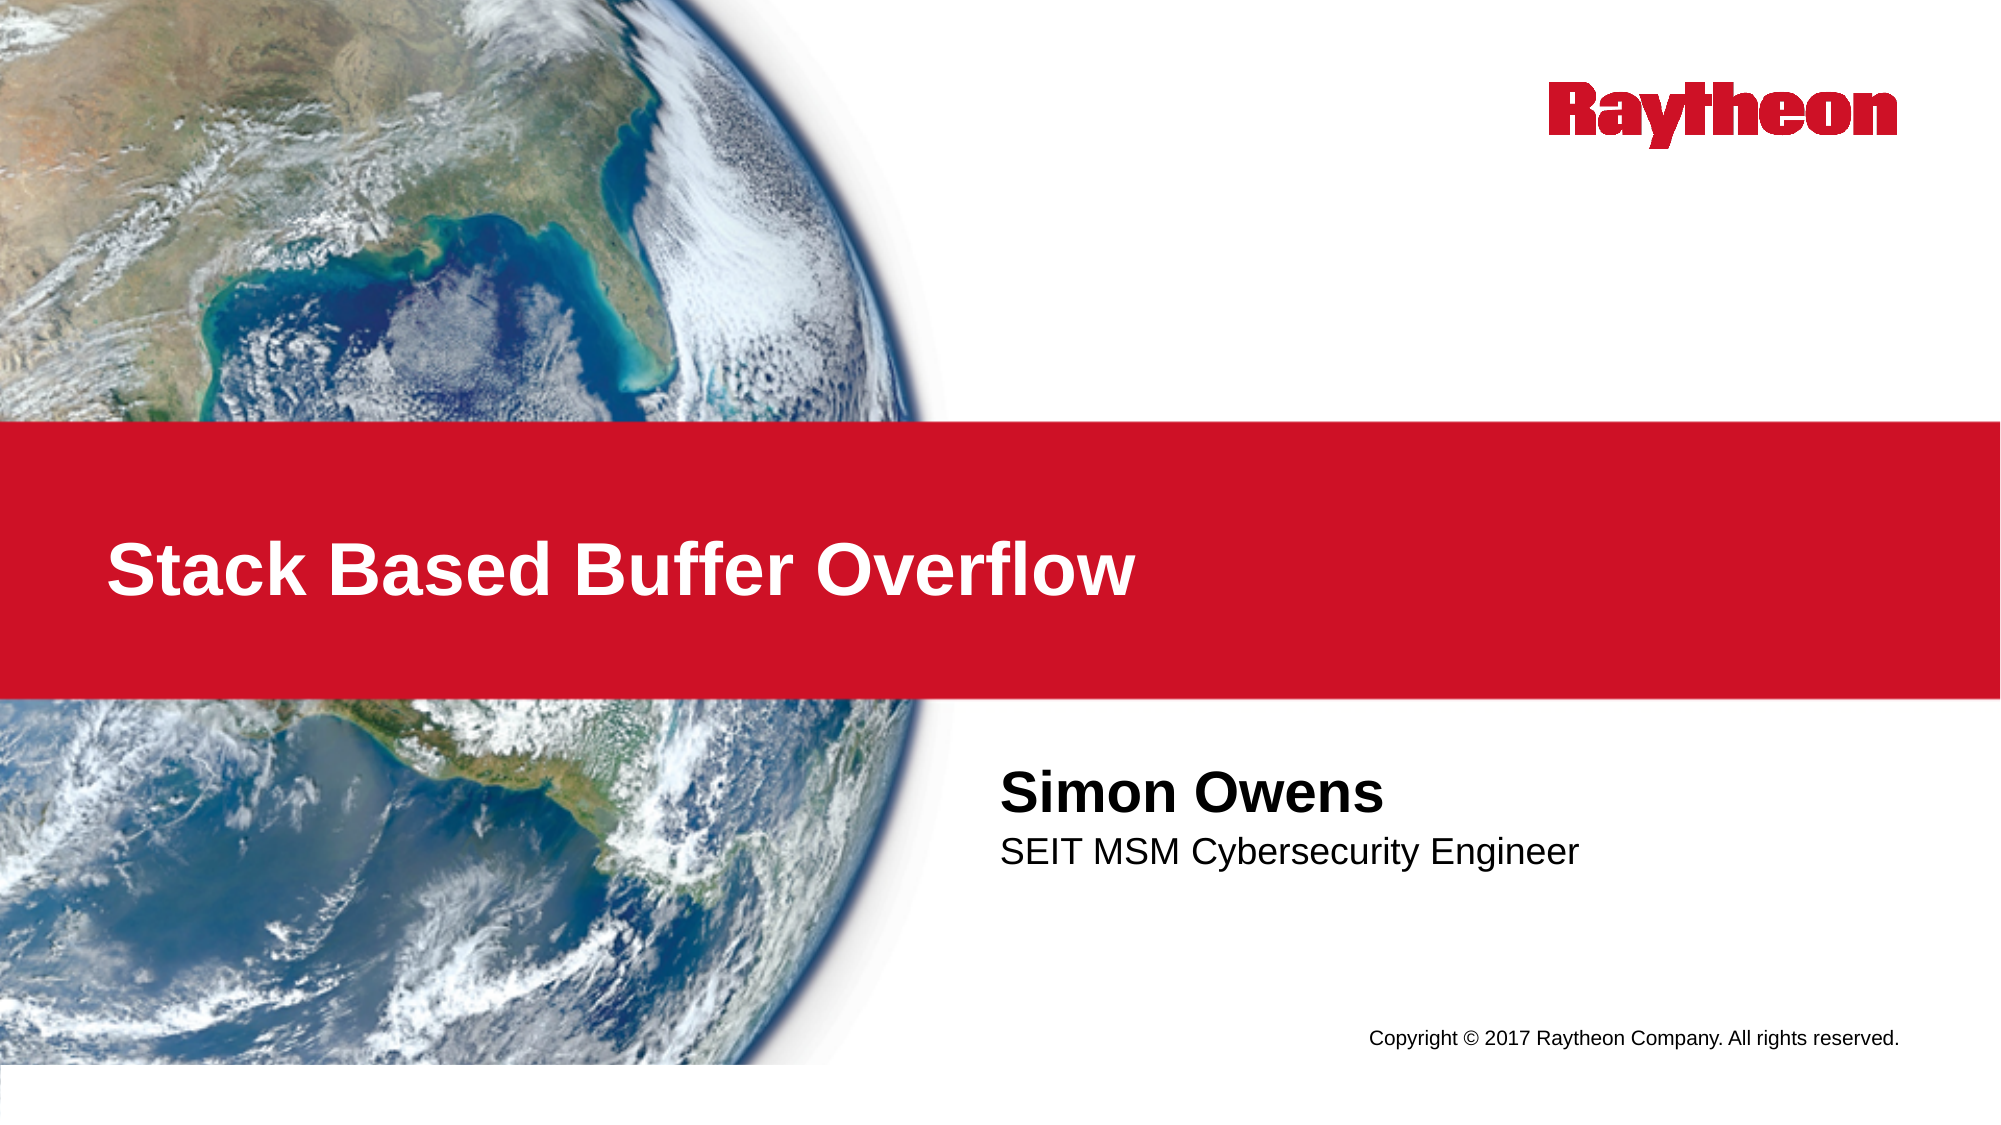

# Stack Based Buffer Overflow
Simon Owens
SEIT MSM Cybersecurity Engineer